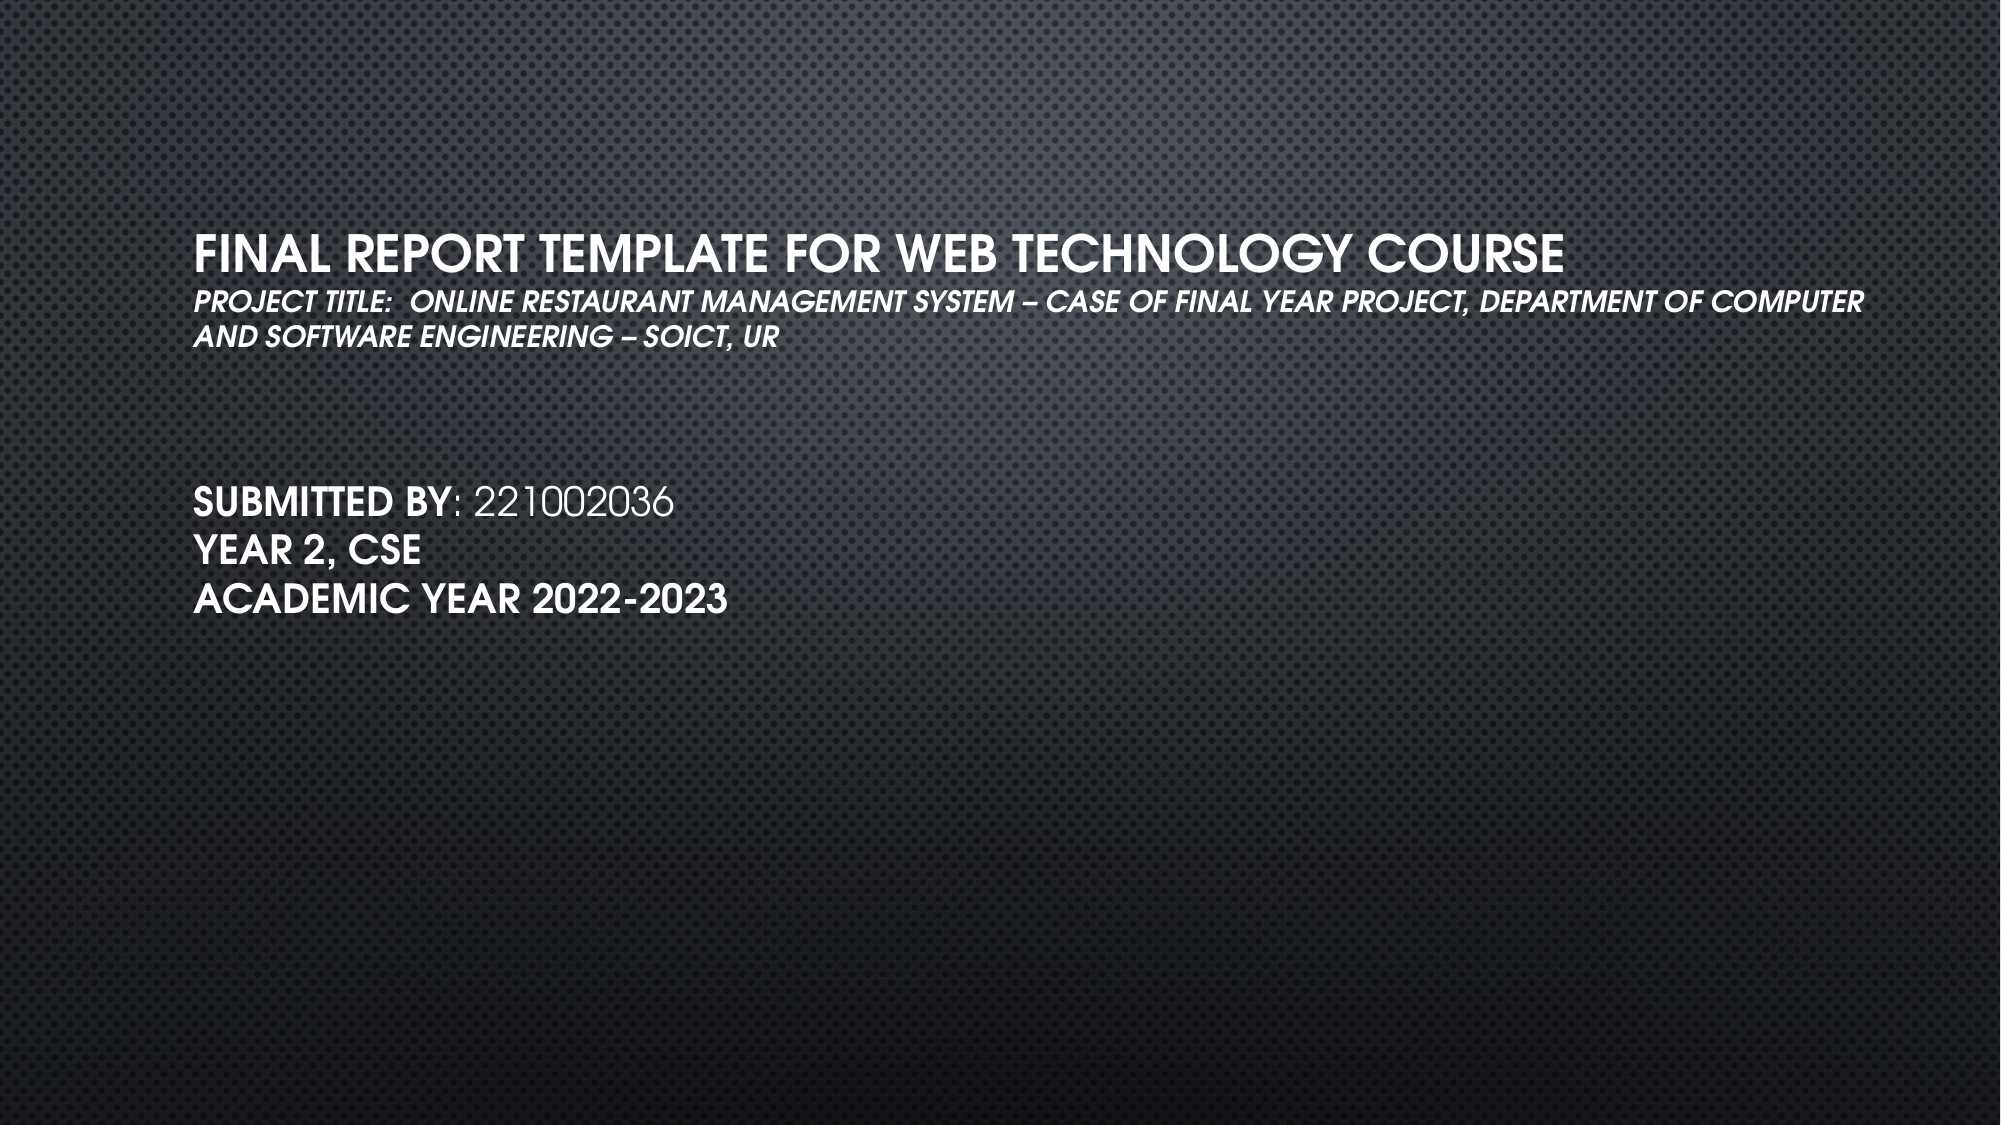

# Final report template for web technology course Project title:  online restaurant management system – Case of Final Year Project, Department of Computer and Software Engineering – SoICT, UR     Submitted by: 221002036 Year 2, CSE Academic year 2022-2023